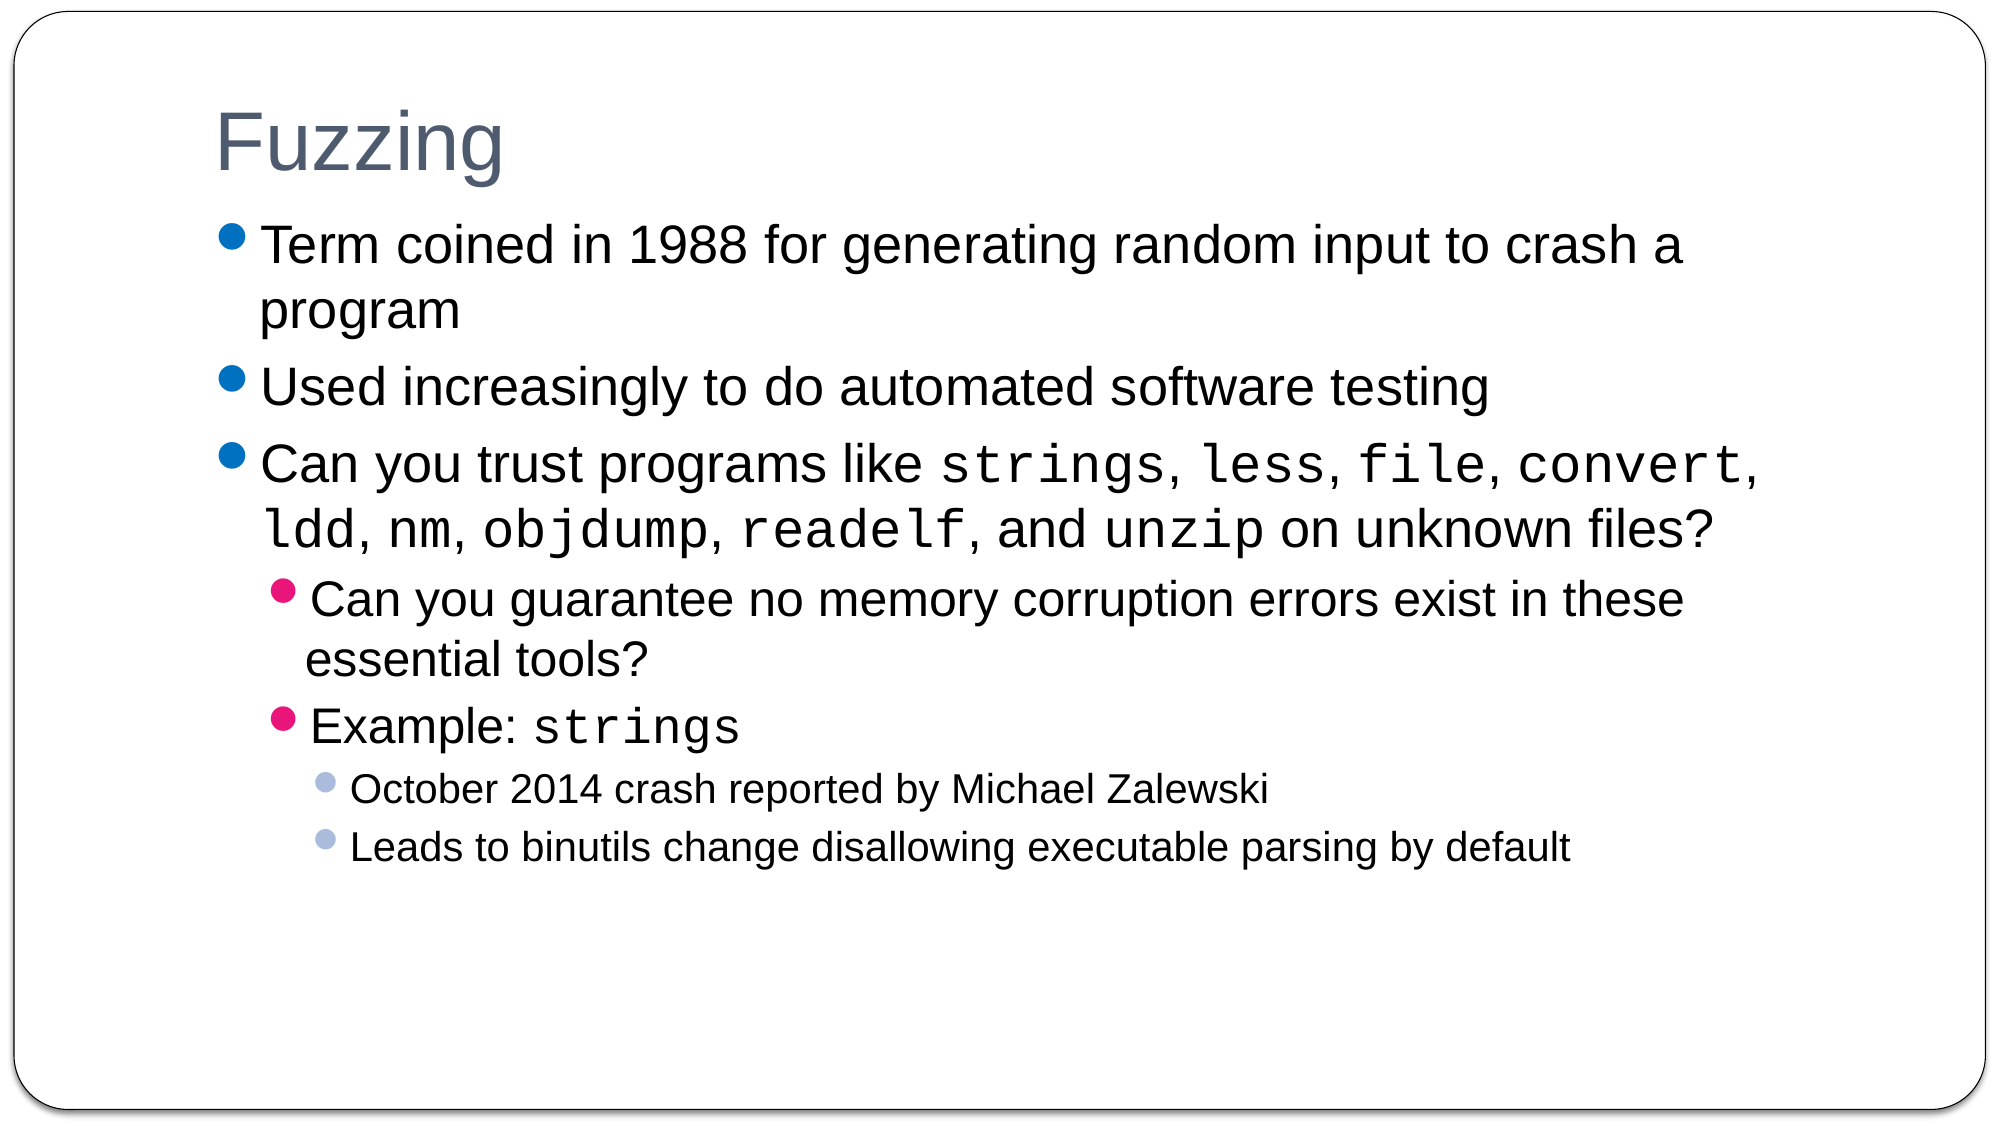

# Fuzzing
Term coined in 1988 for generating random input to crash a program
Used increasingly to do automated software testing
Can you trust programs like strings, less, file, convert, ldd, nm, objdump, readelf, and unzip on unknown files?
Can you guarantee no memory corruption errors exist in these essential tools?
Example: strings
October 2014 crash reported by Michael Zalewski
Leads to binutils change disallowing executable parsing by default